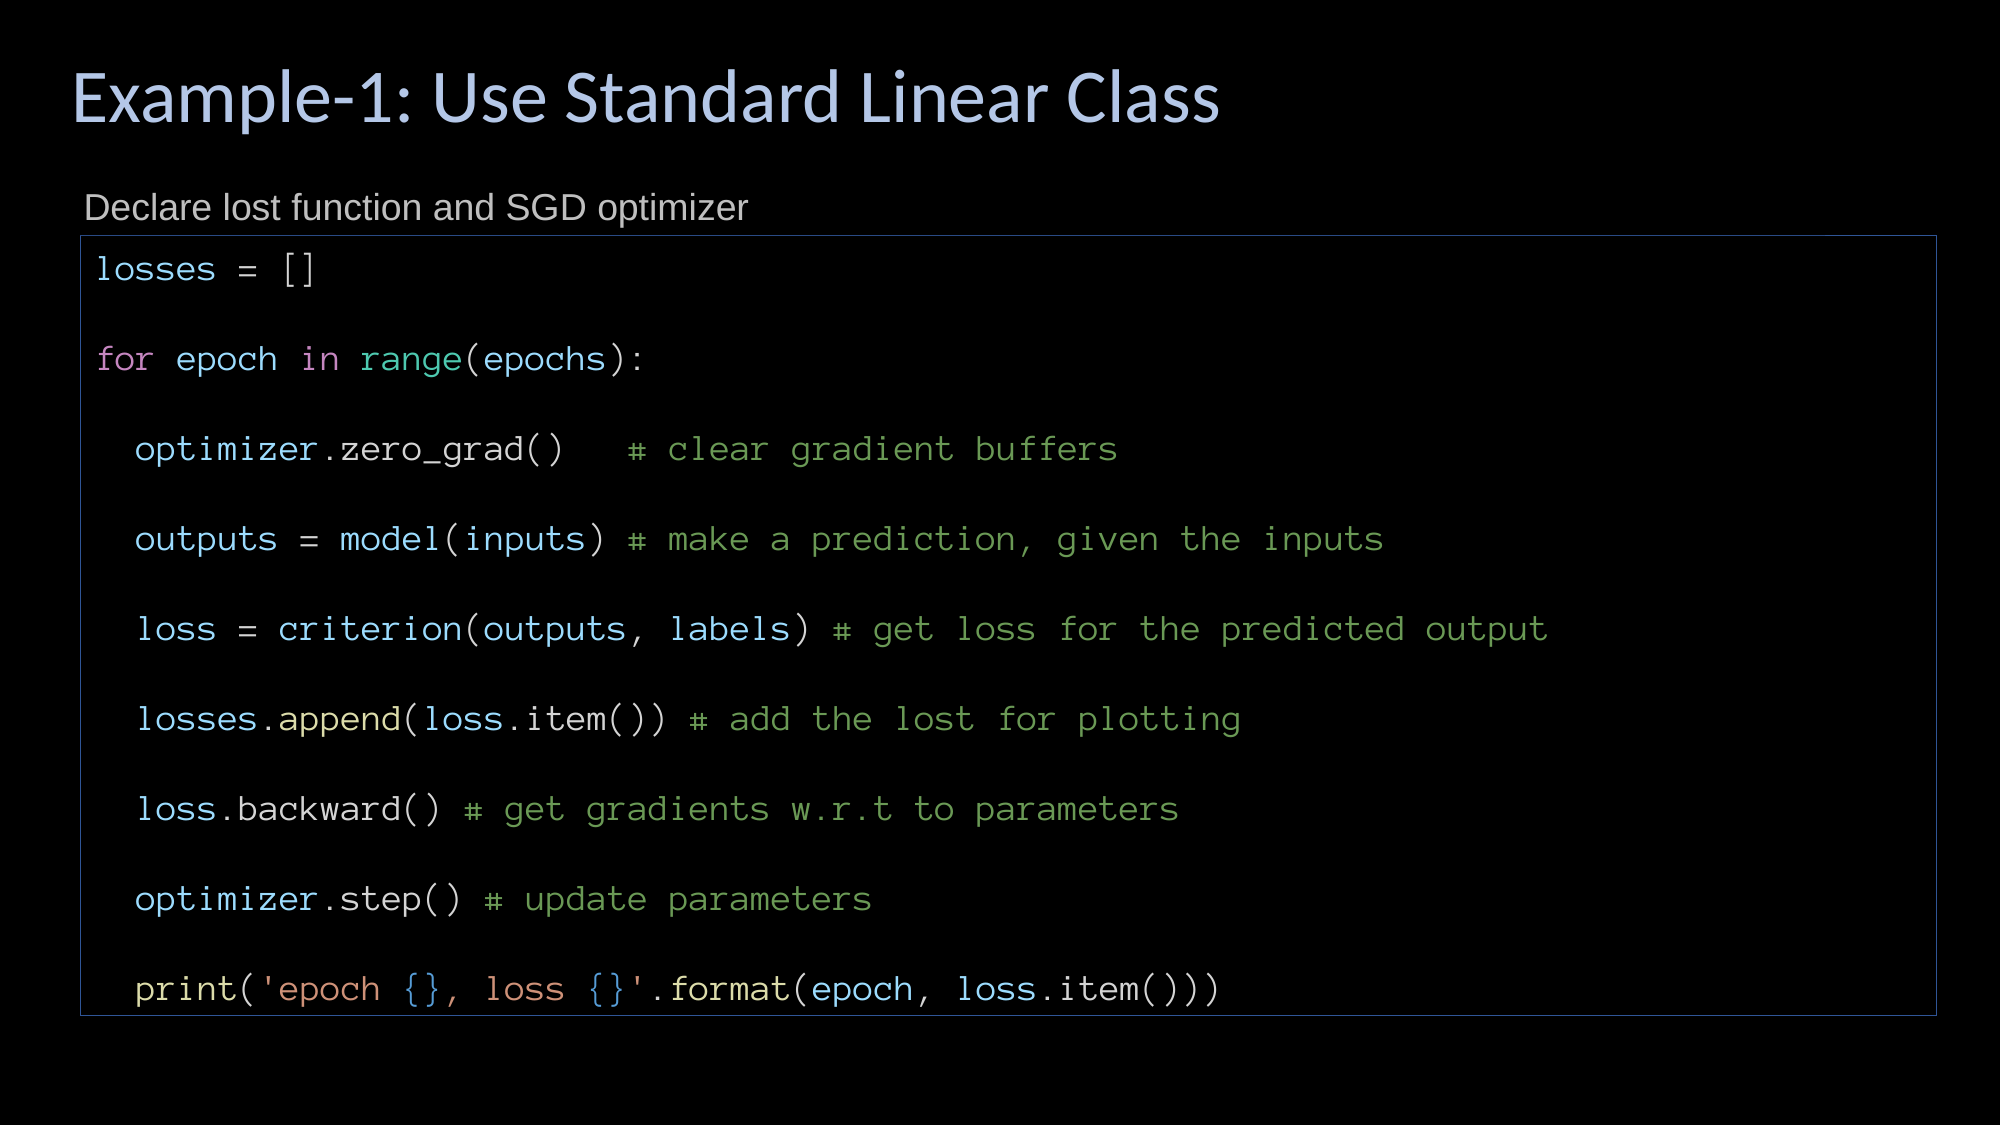

# Example-1: Use Standard Linear Class
Declare lost function and SGD optimizer
losses = []
for epoch in range(epochs):
  optimizer.zero_grad()   # clear gradient buffers
  outputs = model(inputs) # make a prediction, given the inputs

  loss = criterion(outputs, labels) # get loss for the predicted output

  losses.append(loss.item()) # add the lost for plotting

  loss.backward() # get gradients w.r.t to parameters

  optimizer.step() # update parameters
  print('epoch {}, loss {}'.format(epoch, loss.item()))